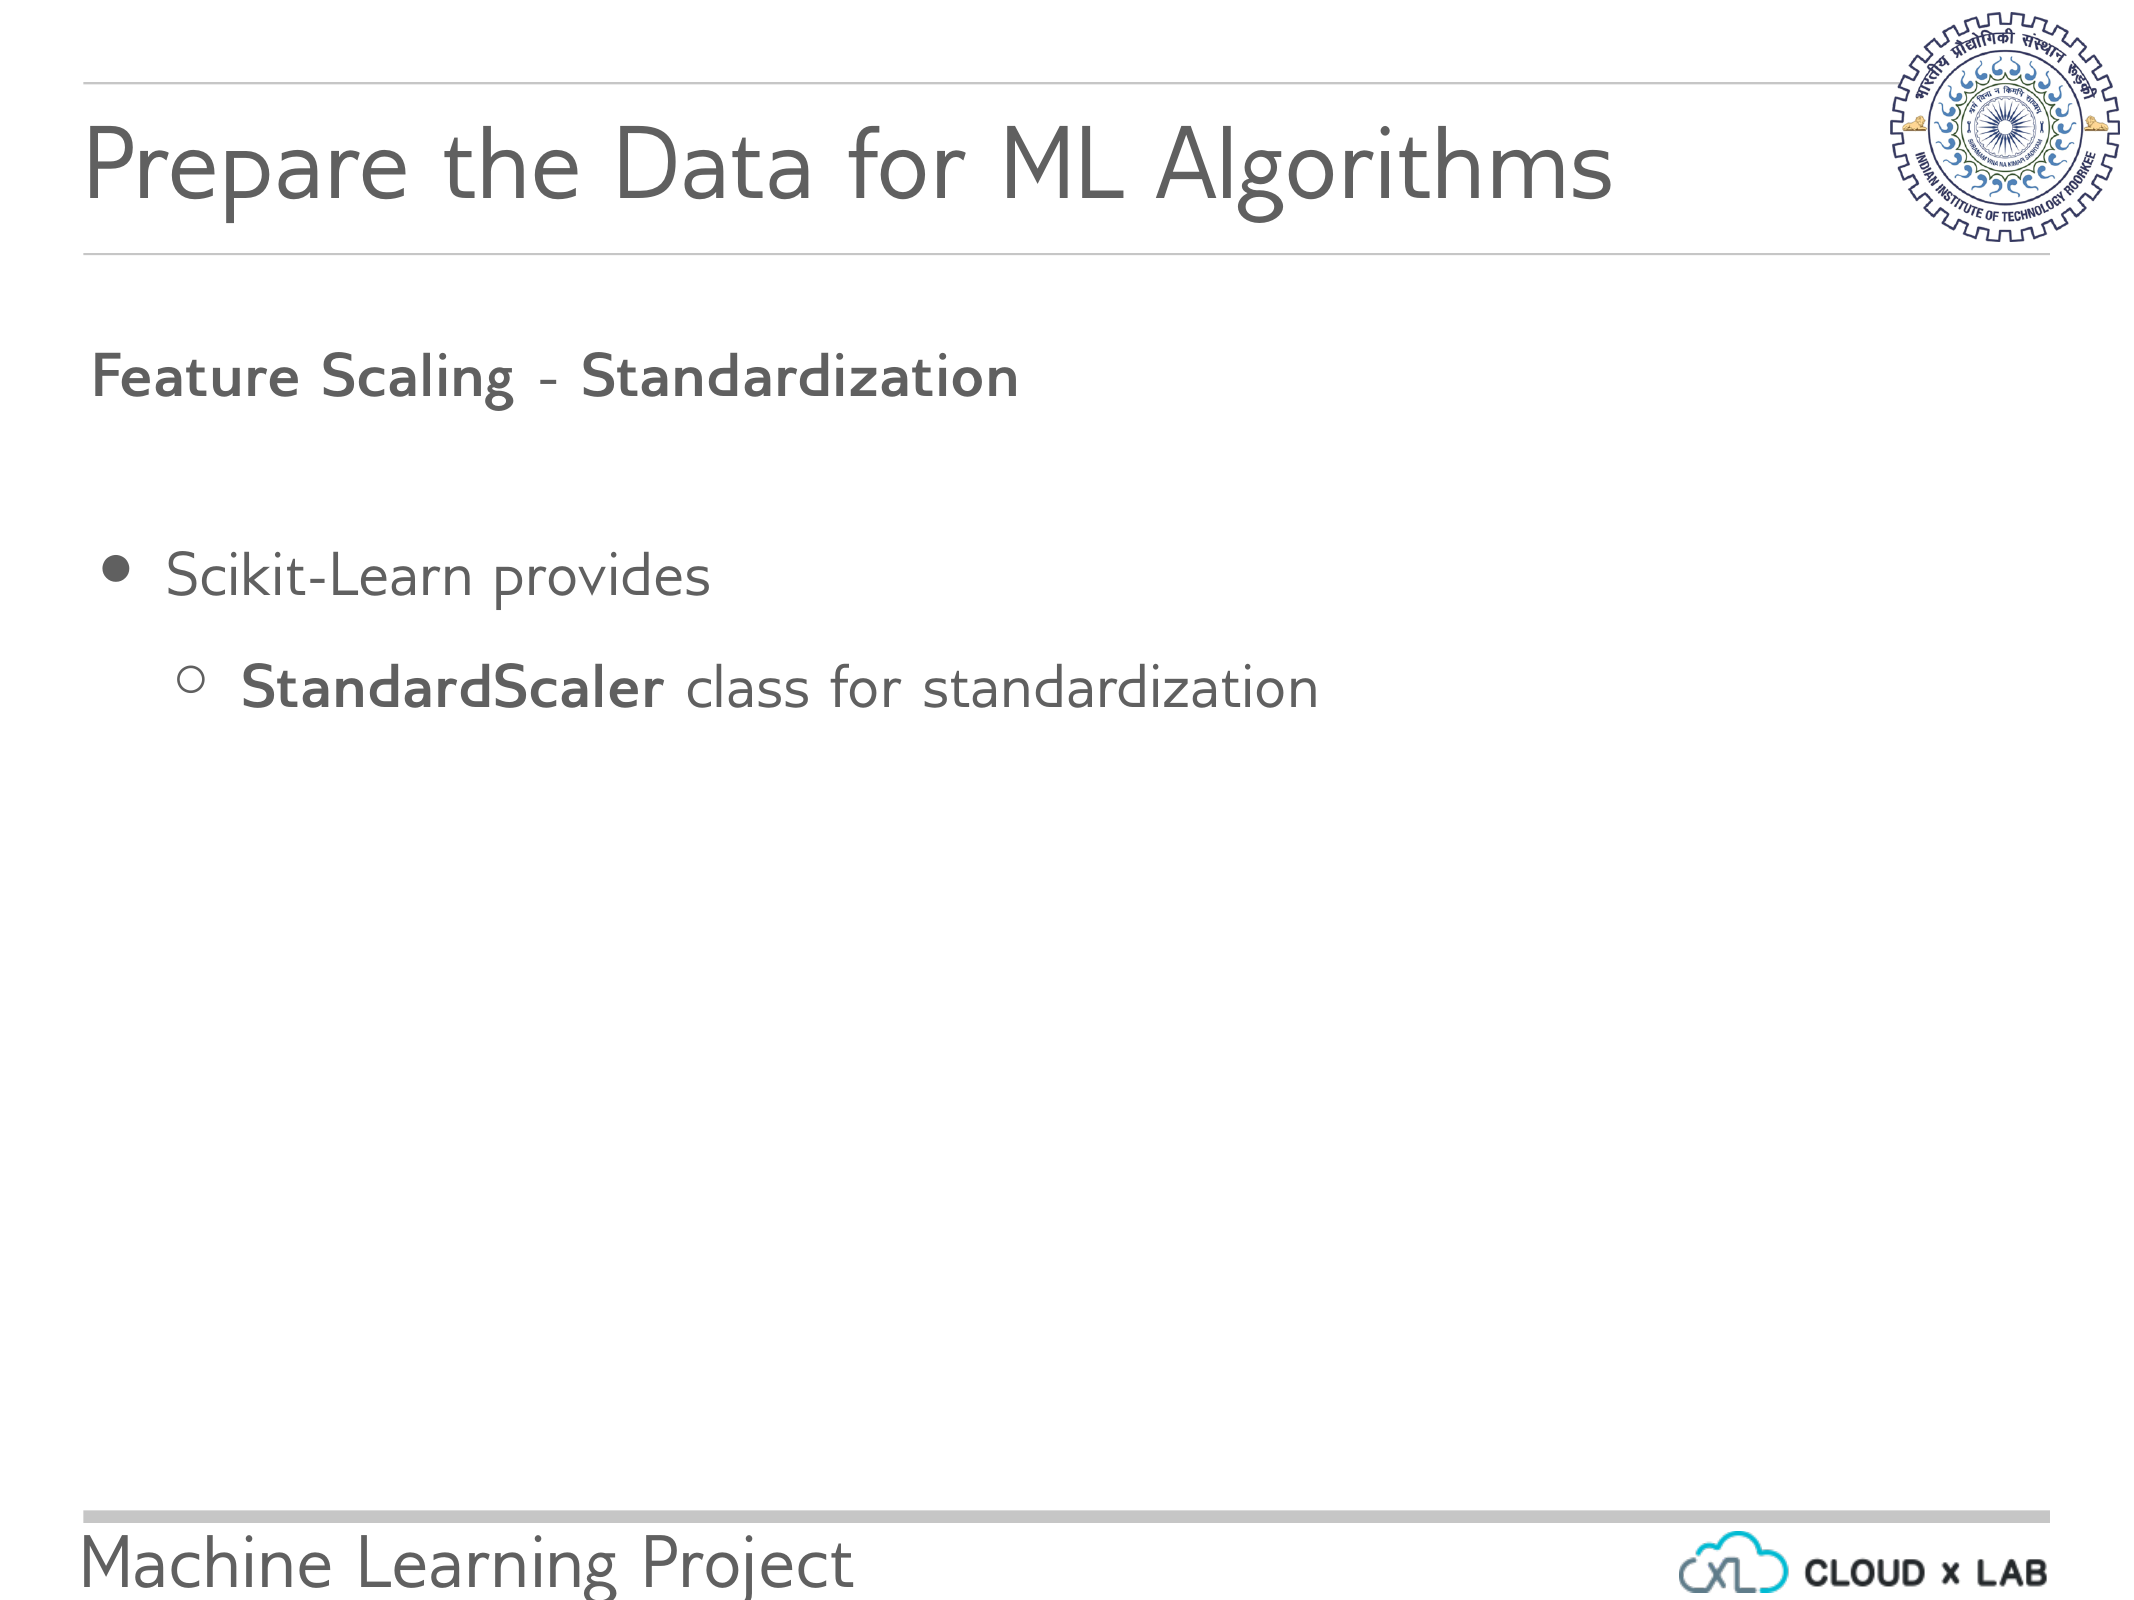

Prepare the Data for ML Algorithms
Feature Scaling - Standardization

Scikit-Learn provides
StandardScaler class for standardization